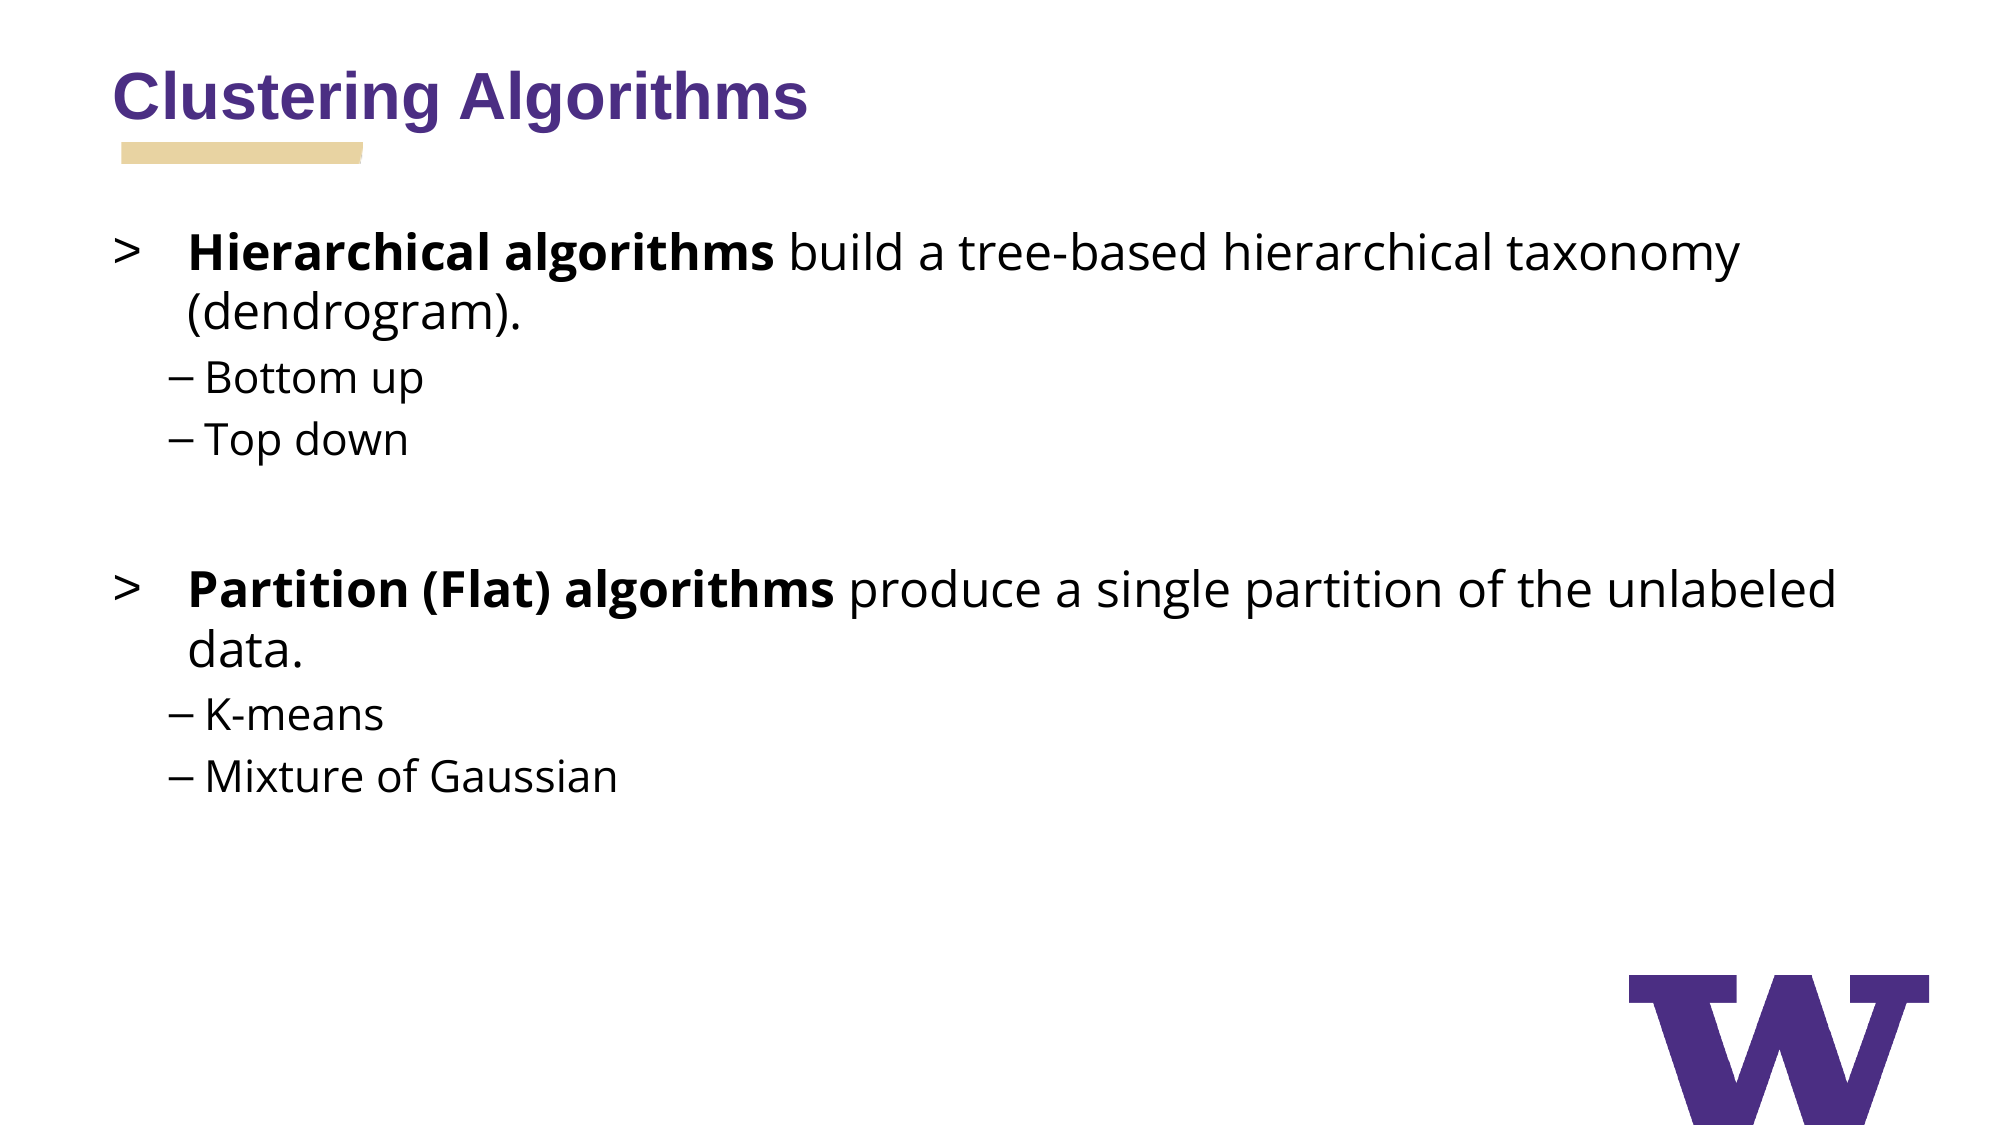

# Clustering Algorithms
Hierarchical algorithms build a tree-based hierarchical taxonomy (dendrogram).
Bottom up
Top down

Partition (Flat) algorithms produce a single partition of the unlabeled data.
K-means
Mixture of Gaussian